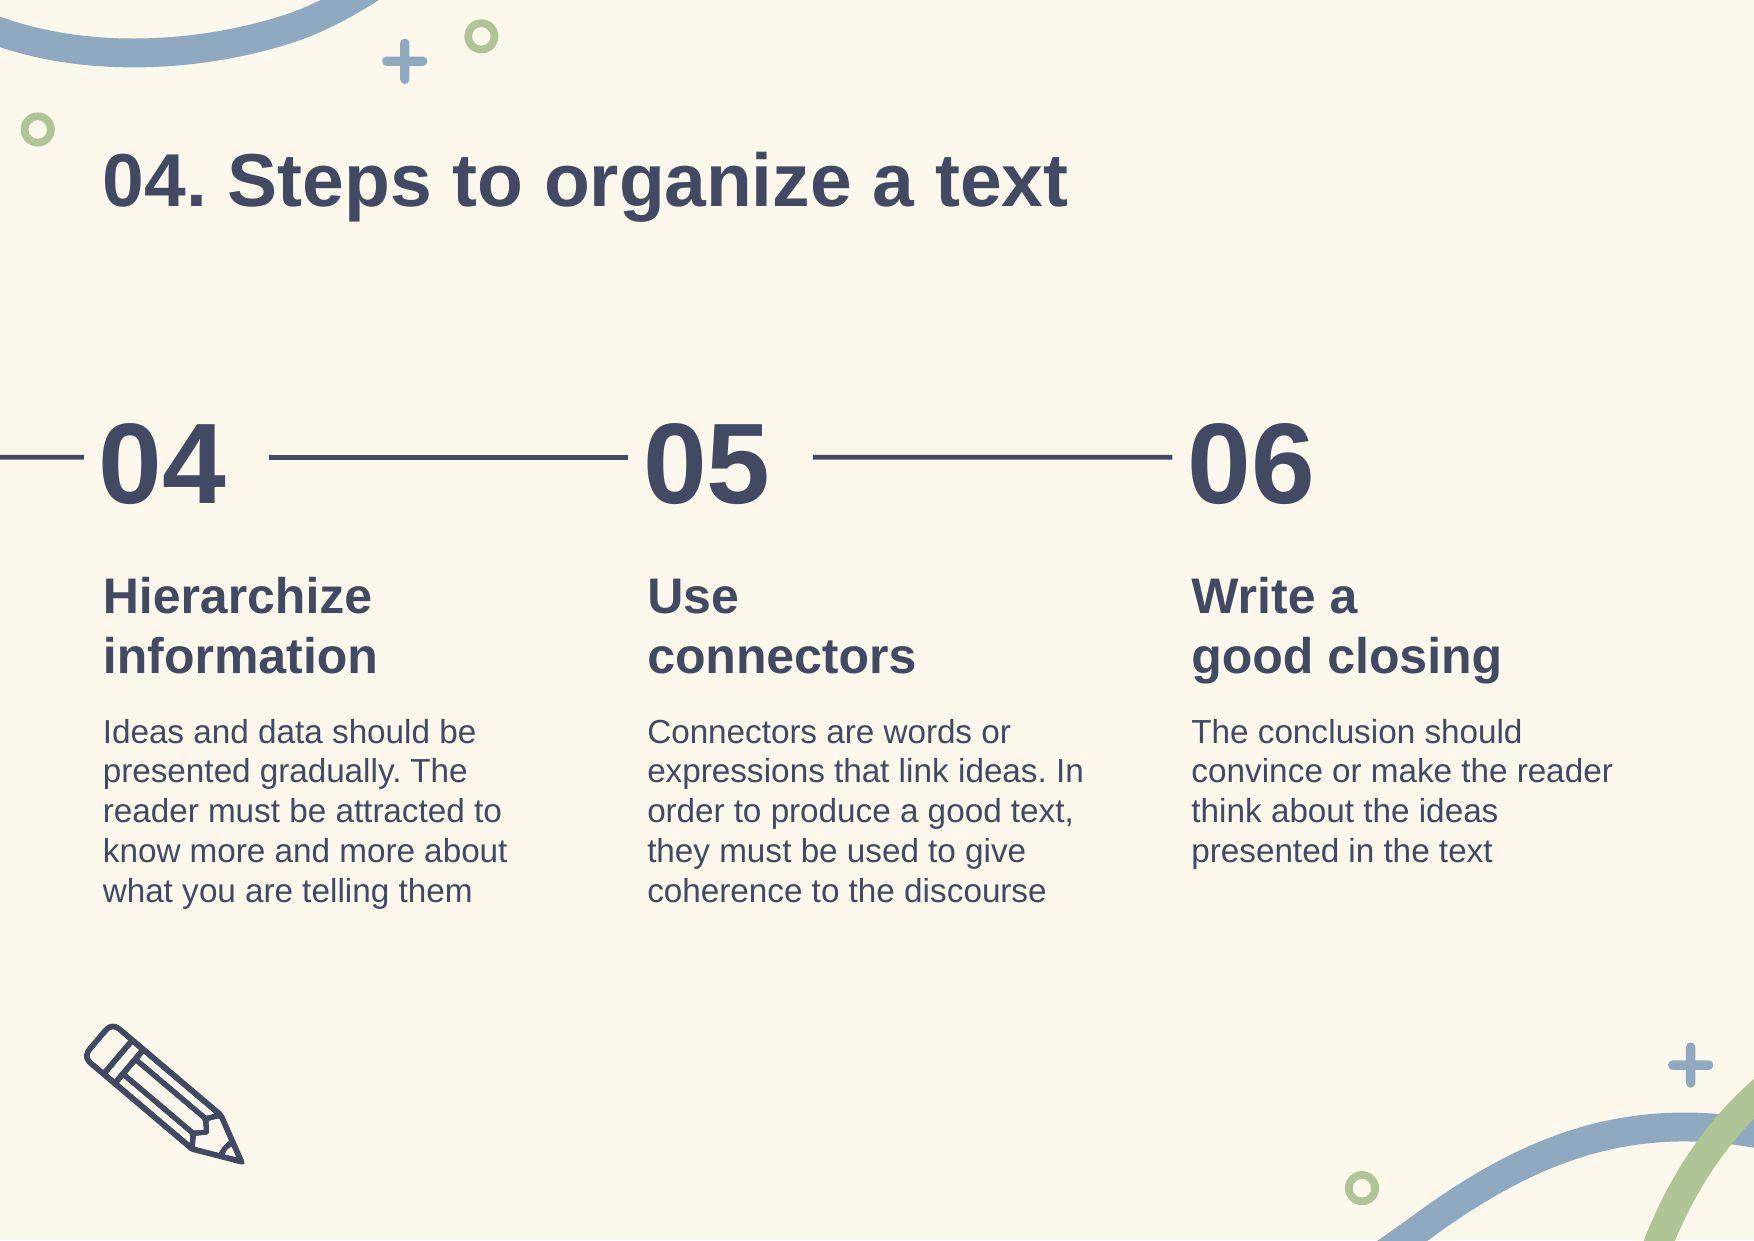

# 04. Steps to organize a text
04
05
06
Hierarchize information
Use
connectors
Write a
good closing
Ideas and data should be presented gradually. The reader must be attracted to know more and more about what you are telling them
Connectors are words or expressions that link ideas. In order to produce a good text, they must be used to give coherence to the discourse
The conclusion should convince or make the reader think about the ideas presented in the text